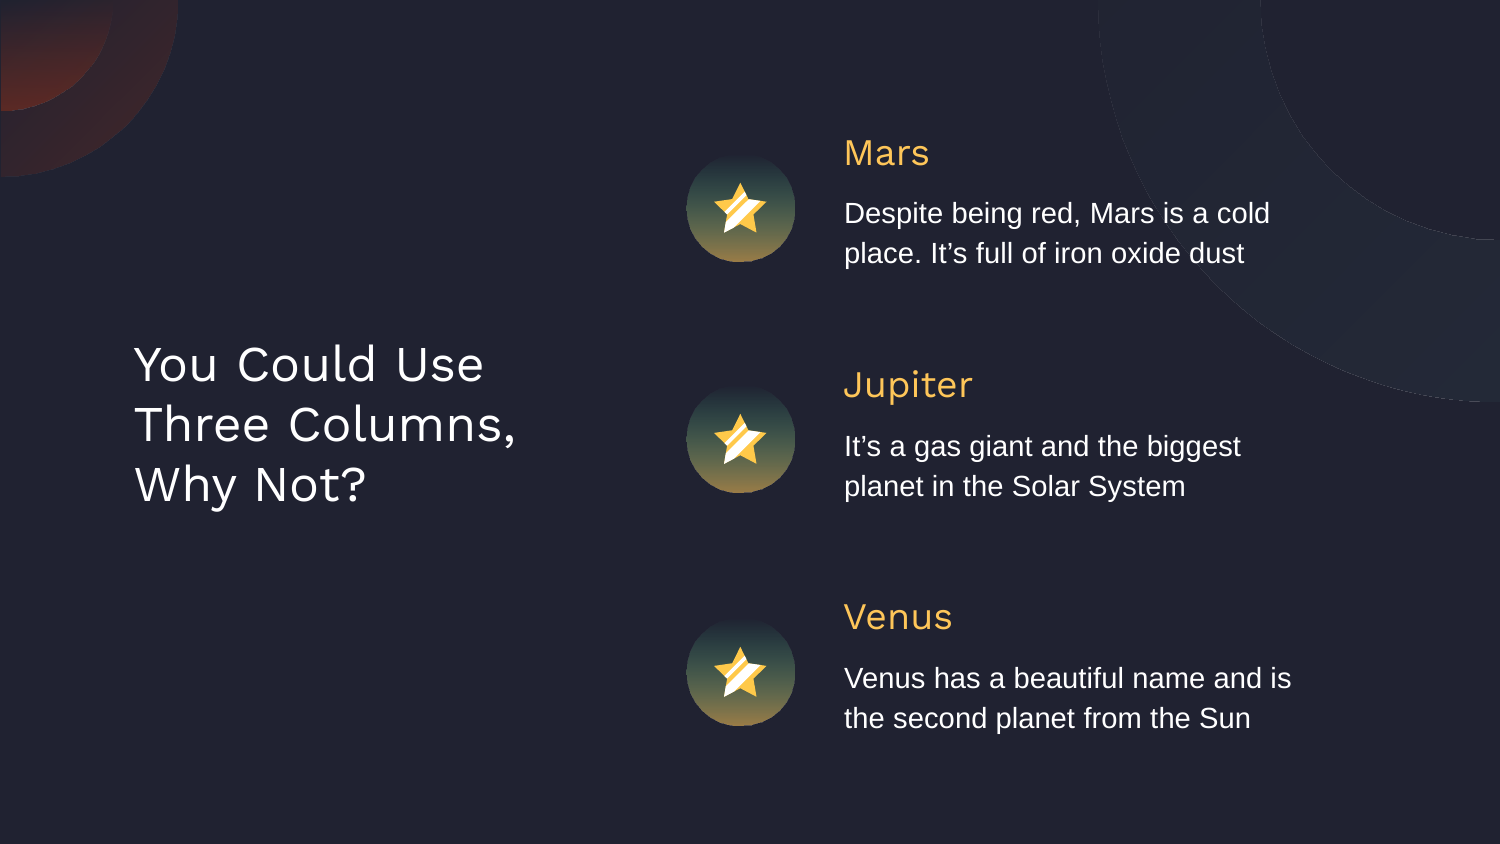

Mars

Despite being red, Mars is a cold place. It’s full of iron oxide dust
# You Could Use Three Columns, Why Not?
Jupiter

It’s a gas giant and the biggest planet in the Solar System
Venus

Venus has a beautiful name and is the second planet from the Sun